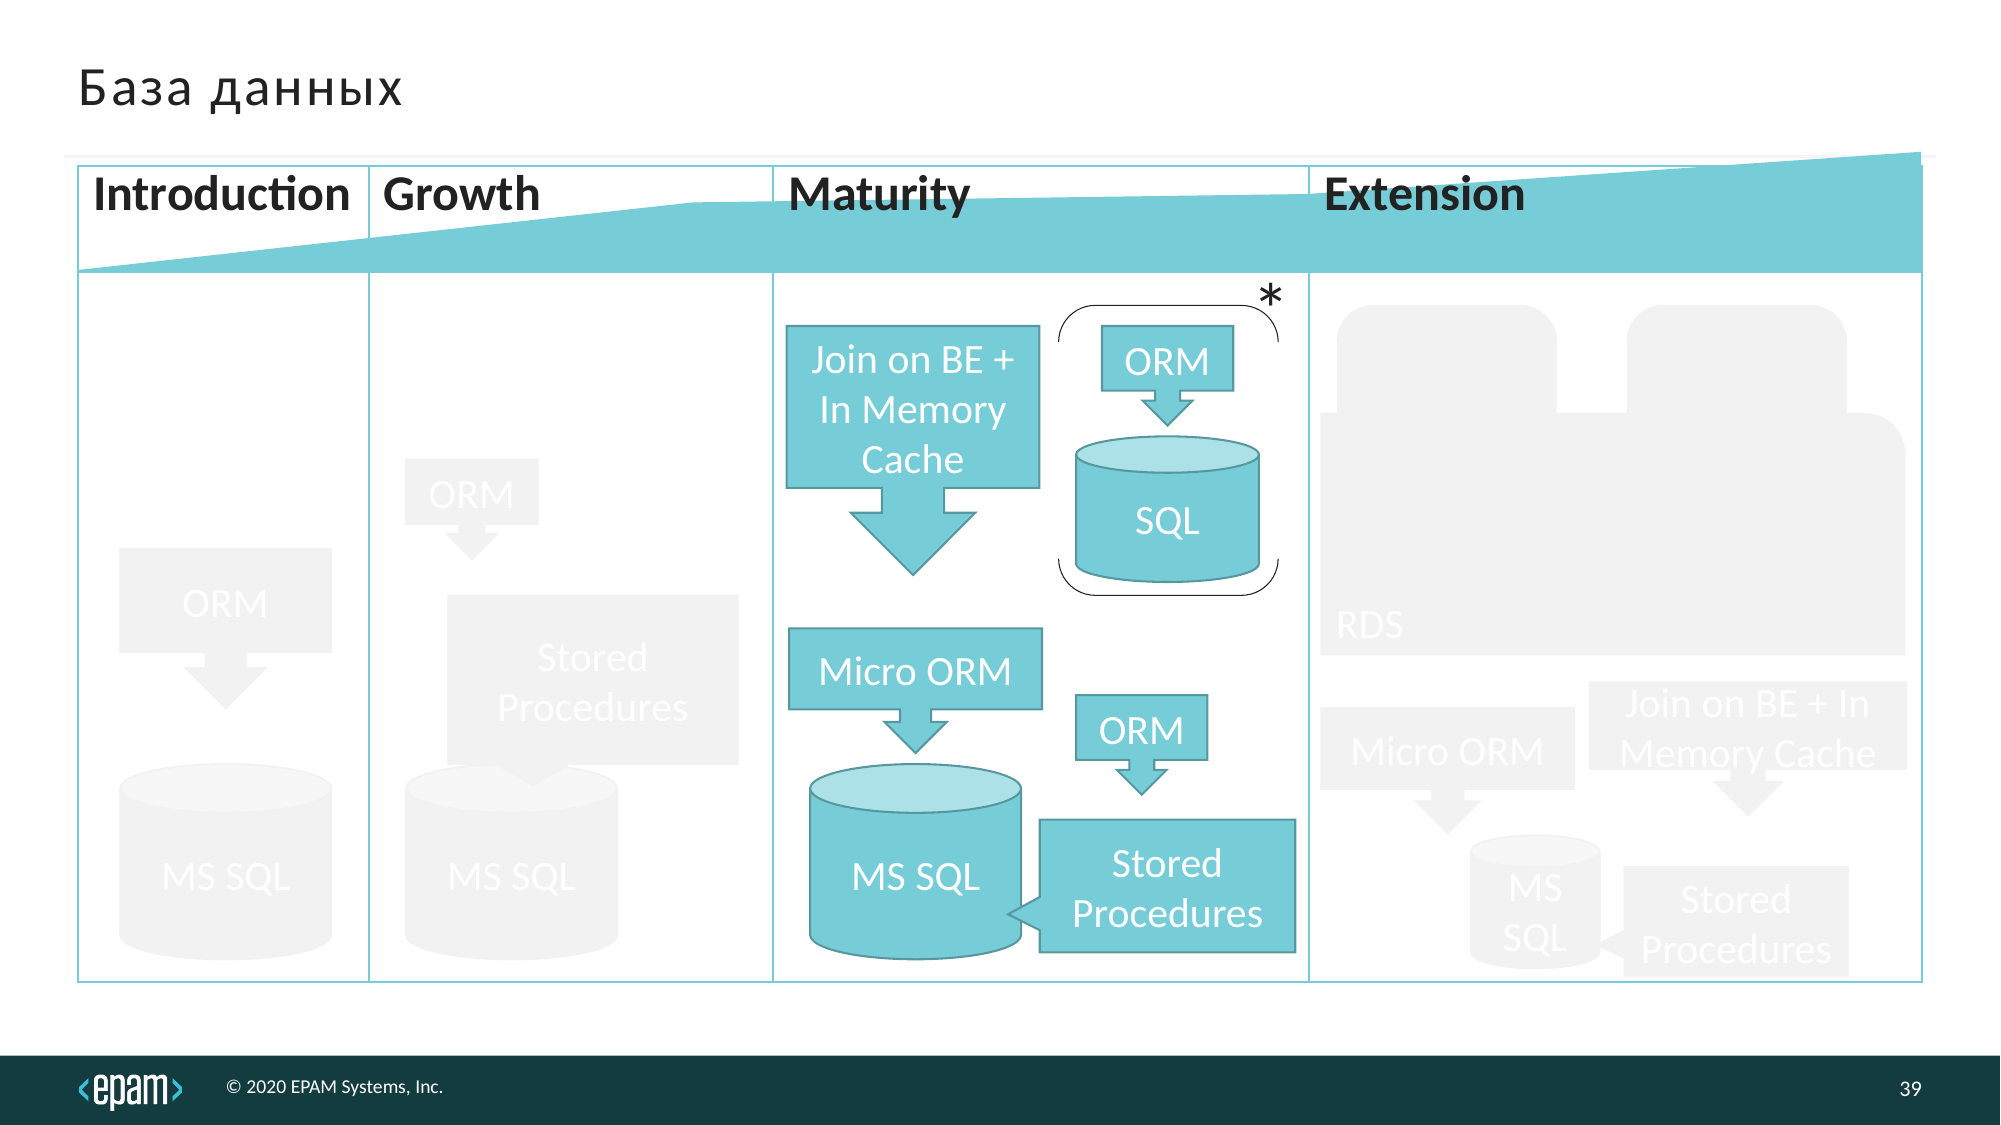

# База данных

### Chart:

| Category |     |
|---|---|
| Introduction | 0.0 |
| Grow | 4.0 |
| Maturity | 4.5 |
| Extension | 7.0 |
| Introduction | Growth | Maturity | Extension |
| --- | --- | --- | --- |
|  |  |  |  |
*
Join on BE + In Memory Cache
ORM
ORM
ORM

RDS
SQL
SQL
NOSQL
ORM
ORM
Stored Procedures
Micro ORM
Join on BE + In Memory Cache
ORM
Micro ORM
MS SQL
MS SQL
MS SQL
Stored Procedures
MS SQL
Stored Procedures
39